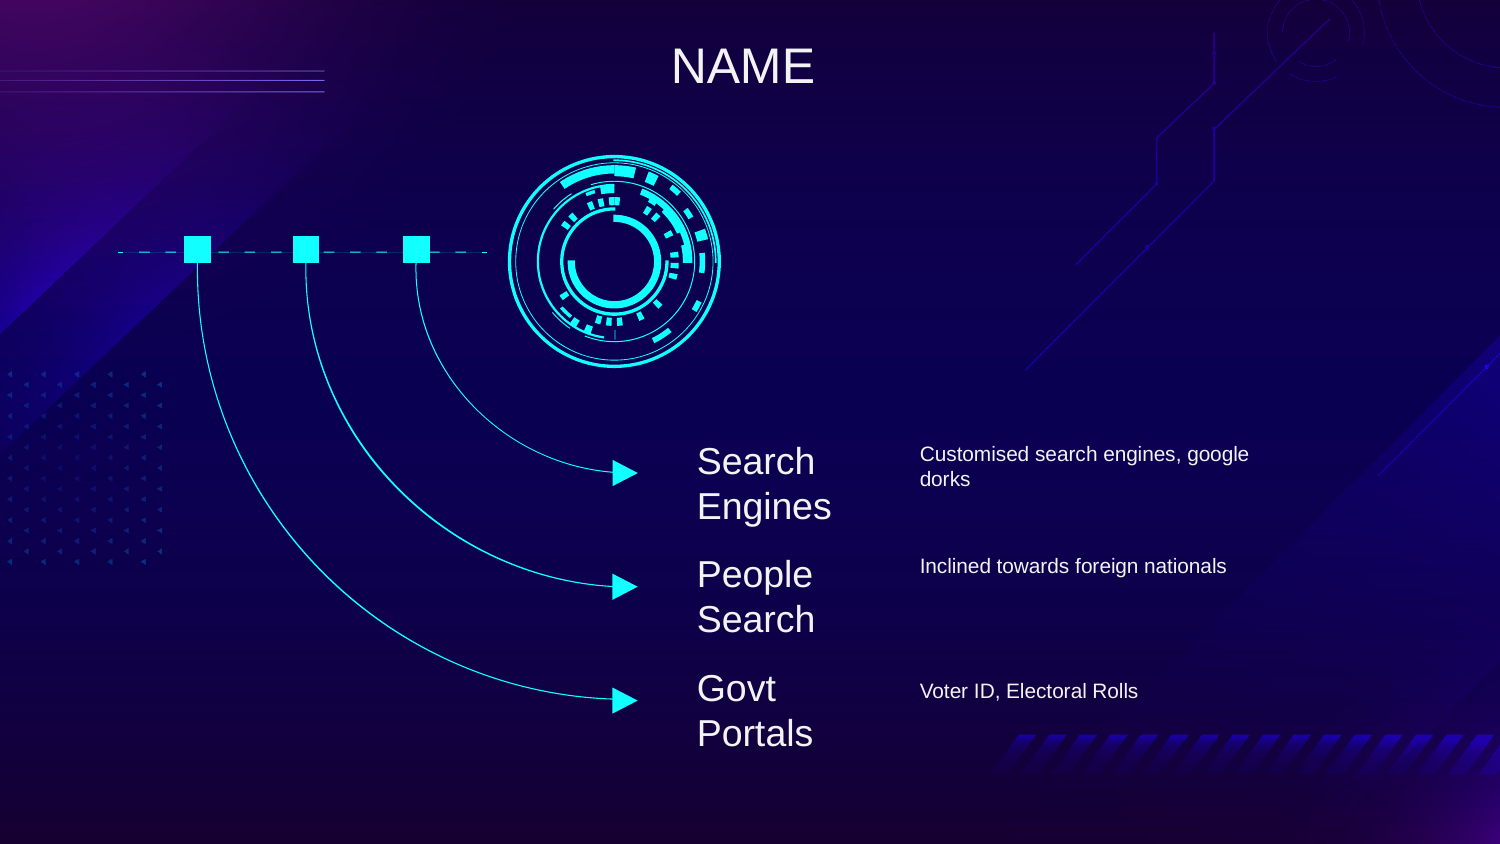

# NAME

Customised search engines, google dorks
Search Engines
Inclined towards foreign nationals
People Search
Govt Portals
Voter ID, Electoral Rolls